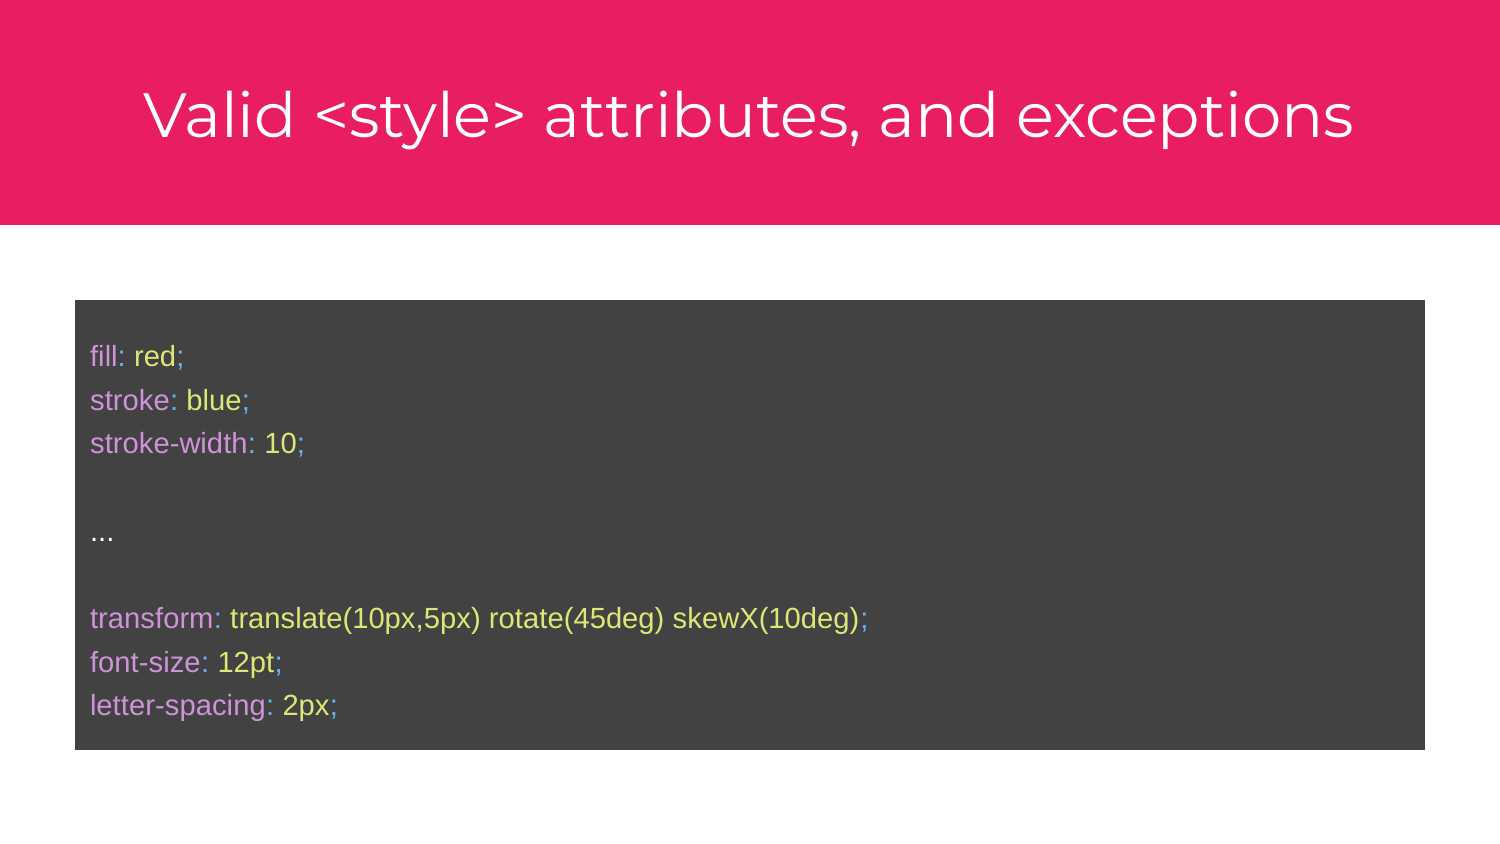

# Valid <style> attributes, and exceptions
fill: red;
stroke: blue;
stroke-width: 10;

...

transform: translate(10px,5px) rotate(45deg) skewX(10deg);
font-size: 12pt;
letter-spacing: 2px;